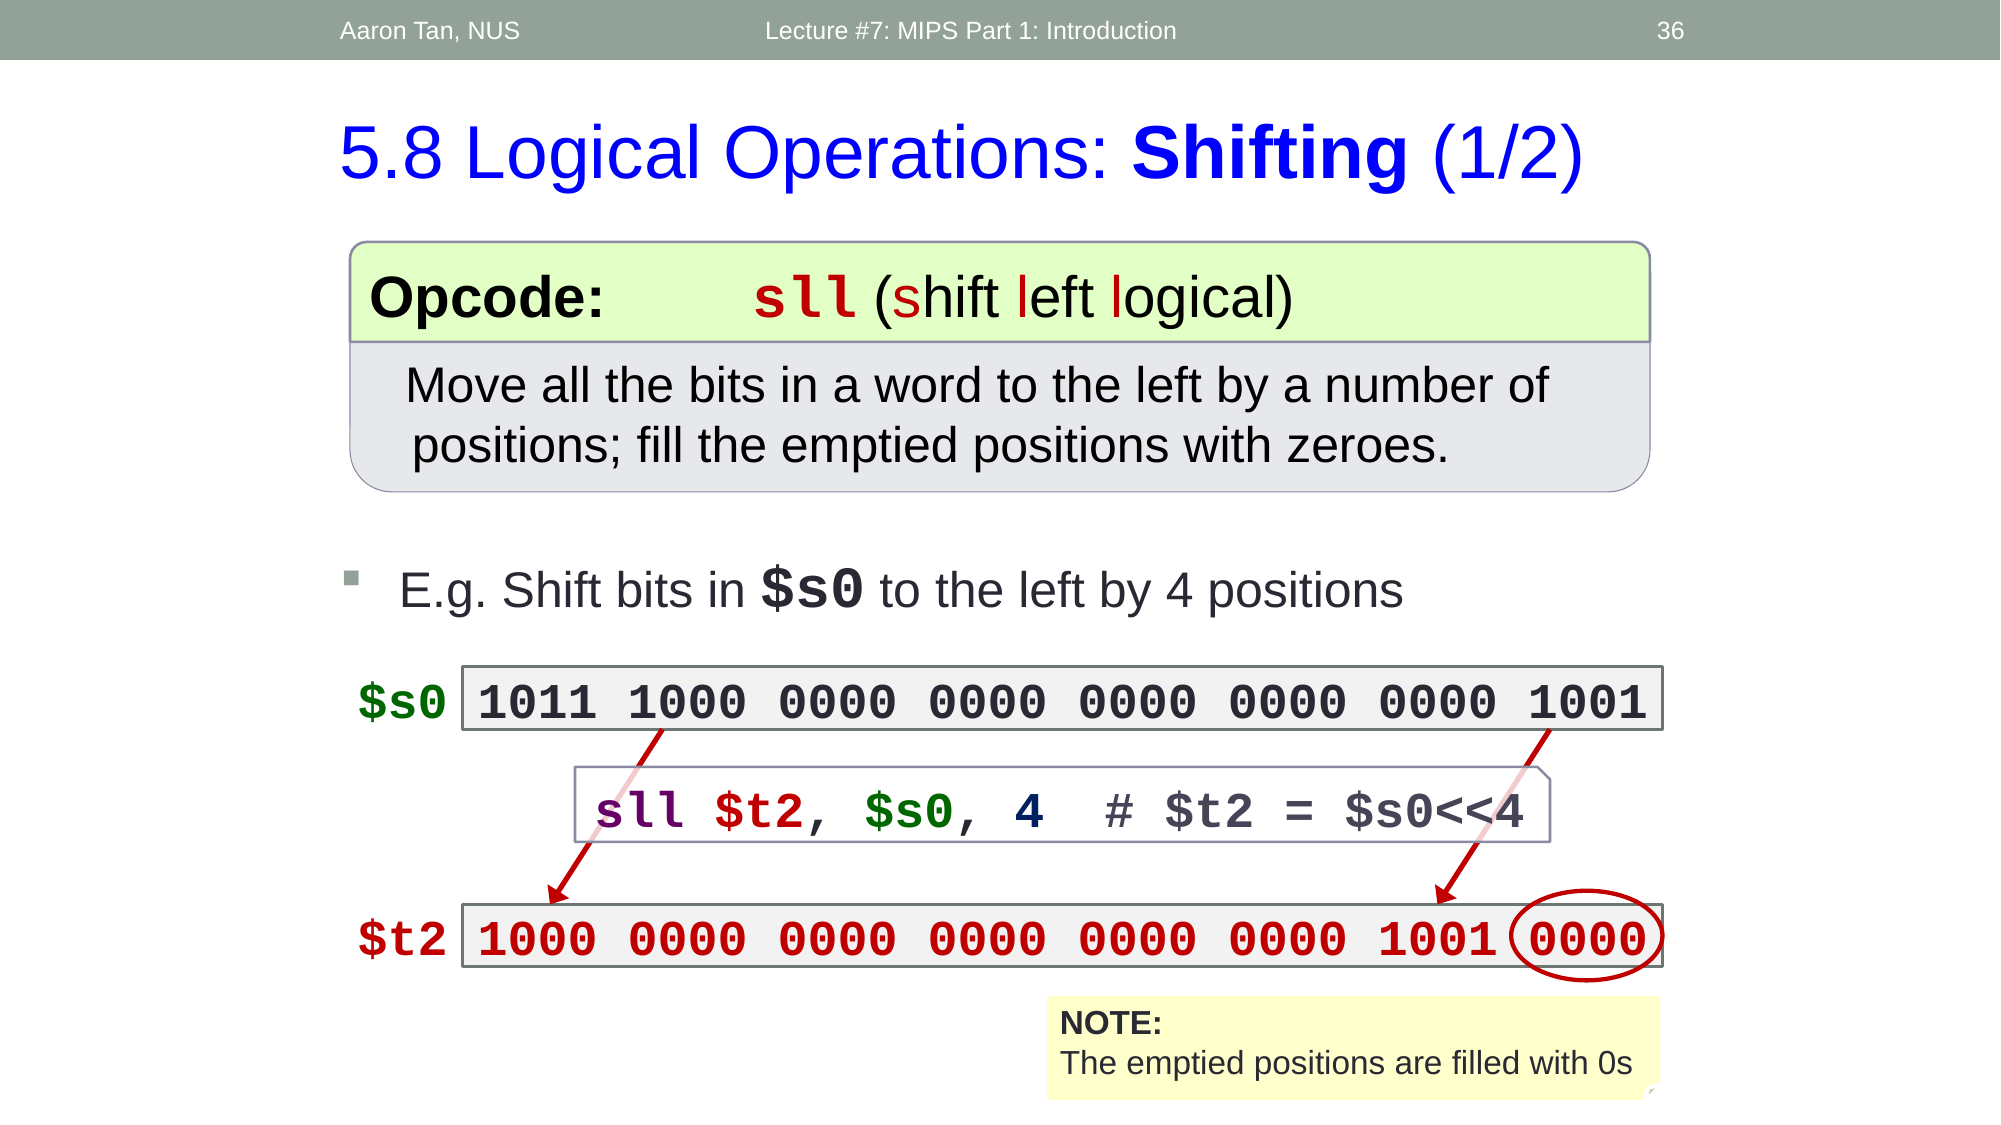

Aaron Tan, NUS
Lecture #7: MIPS Part 1: Introduction
36
5.8 Logical Operations: Shifting (1/2)

  Move all the bits in a word to the left by a number of positions; fill the emptied positions with zeroes.
Opcode:         sll (shift left logical)
E.g. Shift bits in $s0 to the left by 4 positions
$s0
1011 1000 0000 0000 0000 0000 0000 1001

sll $t2, $s0, 4  # $t2 = $s0<<4

$t2
1000 0000 0000 0000 0000 0000 1001 0000
NOTE:
The emptied positions are filled with 0s